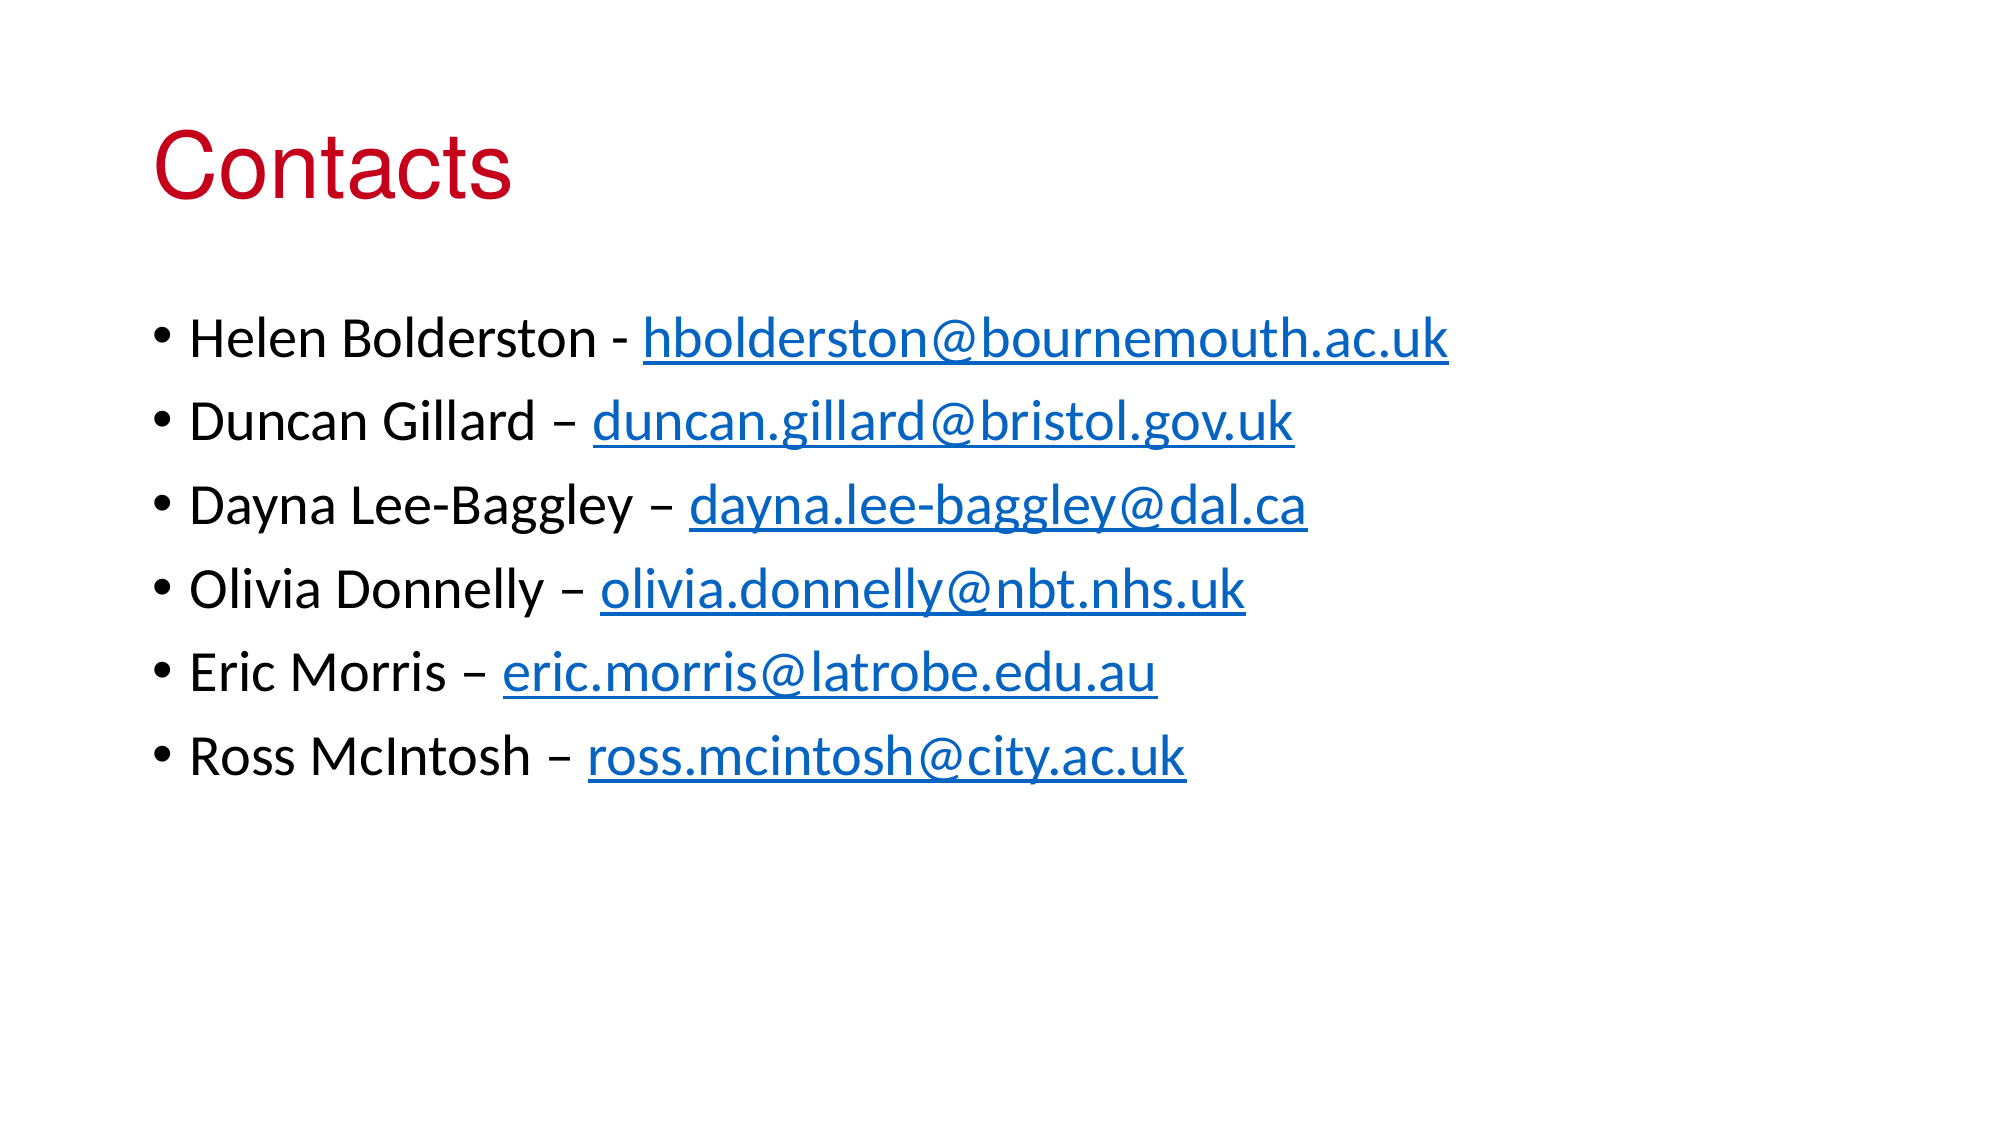

# Contacts
Helen Bolderston - hbolderston@bournemouth.ac.uk
Duncan Gillard – duncan.gillard@bristol.gov.uk
Dayna Lee-Baggley – dayna.lee-baggley@dal.ca
Olivia Donnelly – olivia.donnelly@nbt.nhs.uk
Eric Morris – eric.morris@latrobe.edu.au
Ross McIntosh – ross.mcintosh@city.ac.uk